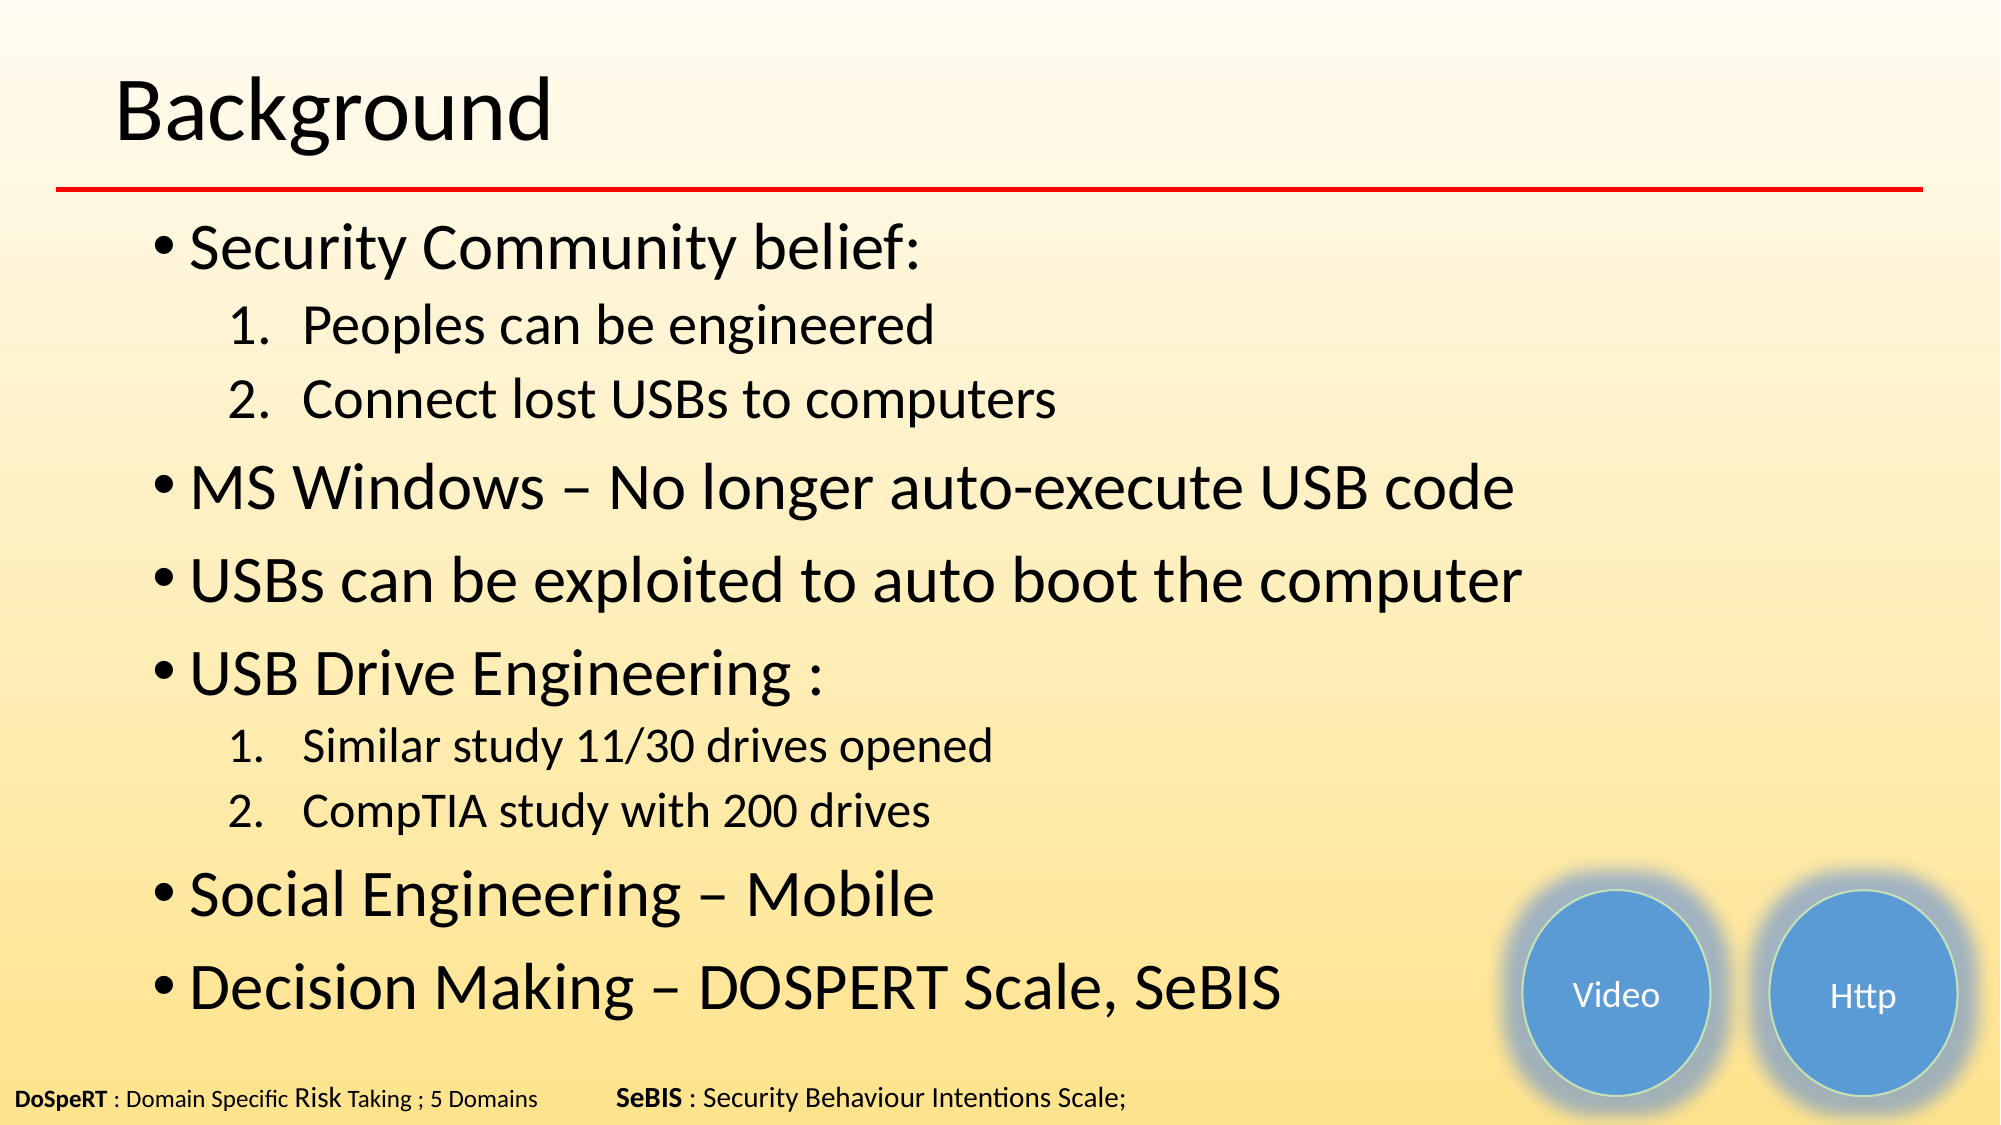

# Background
Security Community belief:
Peoples can be engineered
Connect lost USBs to computers
MS Windows – No longer auto-execute USB code
USBs can be exploited to auto boot the computer
USB Drive Engineering :
Similar study 11/30 drives opened
CompTIA study with 200 drives
Social Engineering – Mobile
Decision Making – DOSPERT Scale, SeBIS
Video
Http
DoSpeRT : Domain Specific Risk Taking ; 5 Domains
SeBIS : Security Behaviour Intentions Scale;